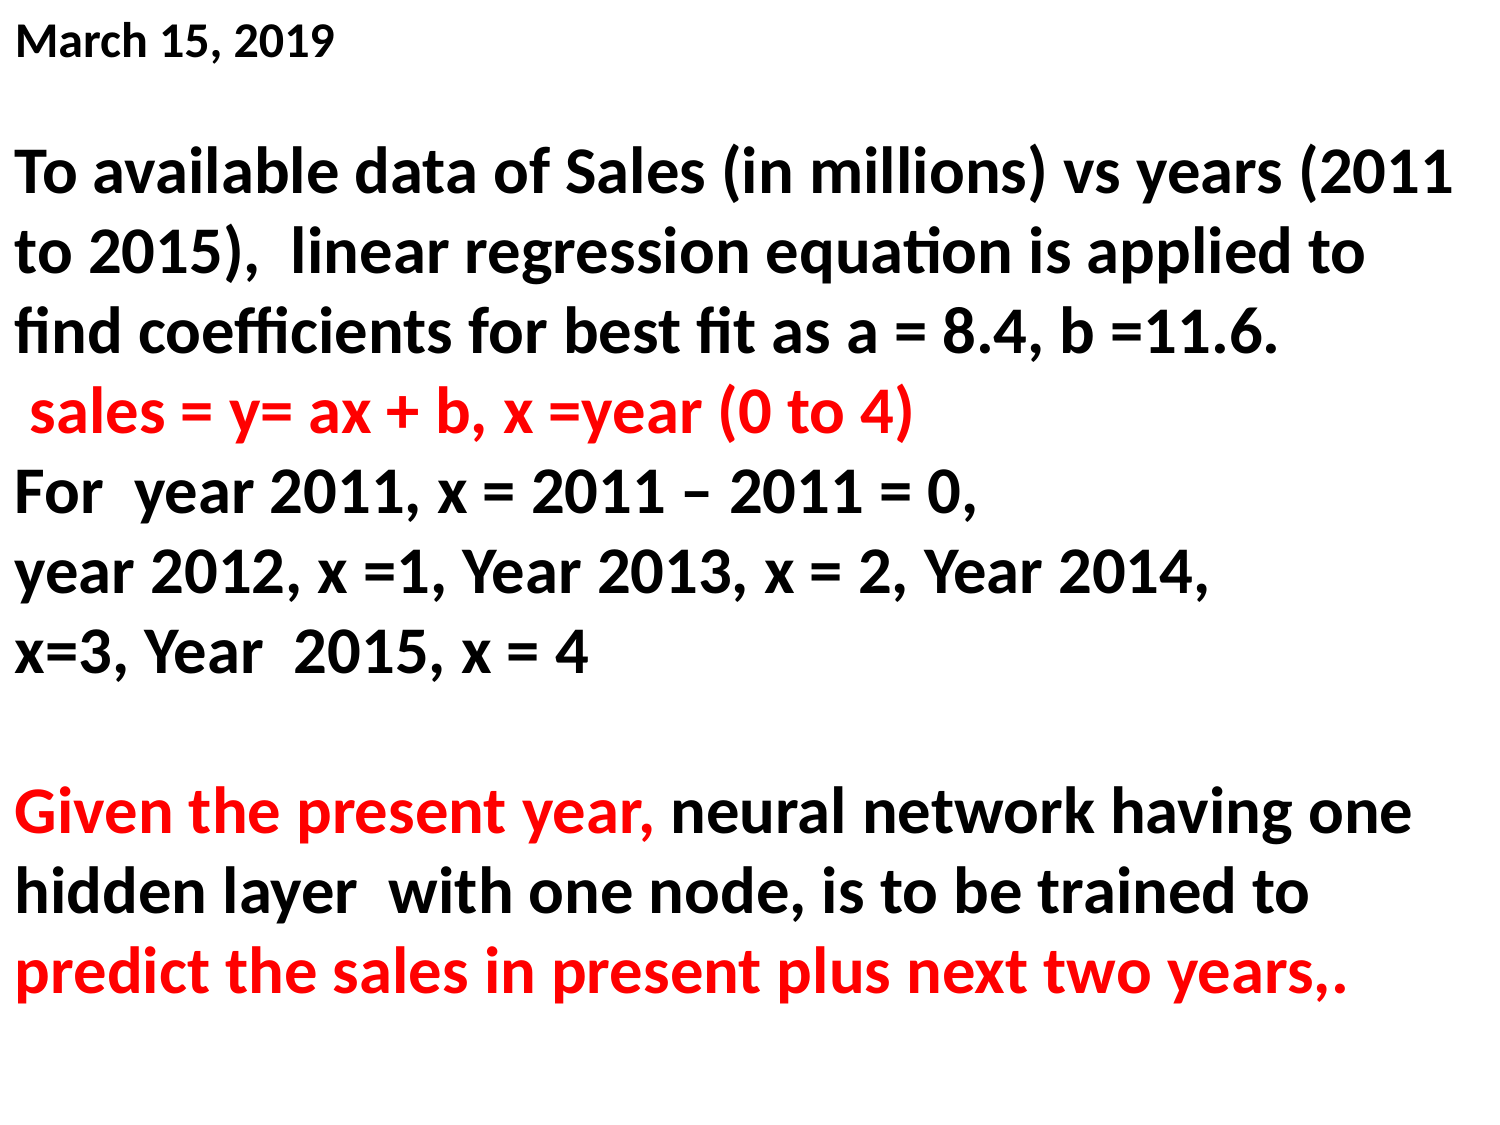

March 15, 2019

To available data of Sales (in millions) vs years (2011 to 2015),  linear regression equation is applied to find coefficients for best fit as a = 8.4, b =11.6.
 sales = y= ax + b, x =year (0 to 4)
For  year 2011, x = 2011 – 2011 = 0,
year 2012, x =1, Year 2013, x = 2, Year 2014,
x=3, Year  2015, x = 4

Given the present year, neural network having one hidden layer  with one node, is to be trained to predict the sales in present plus next two years,.